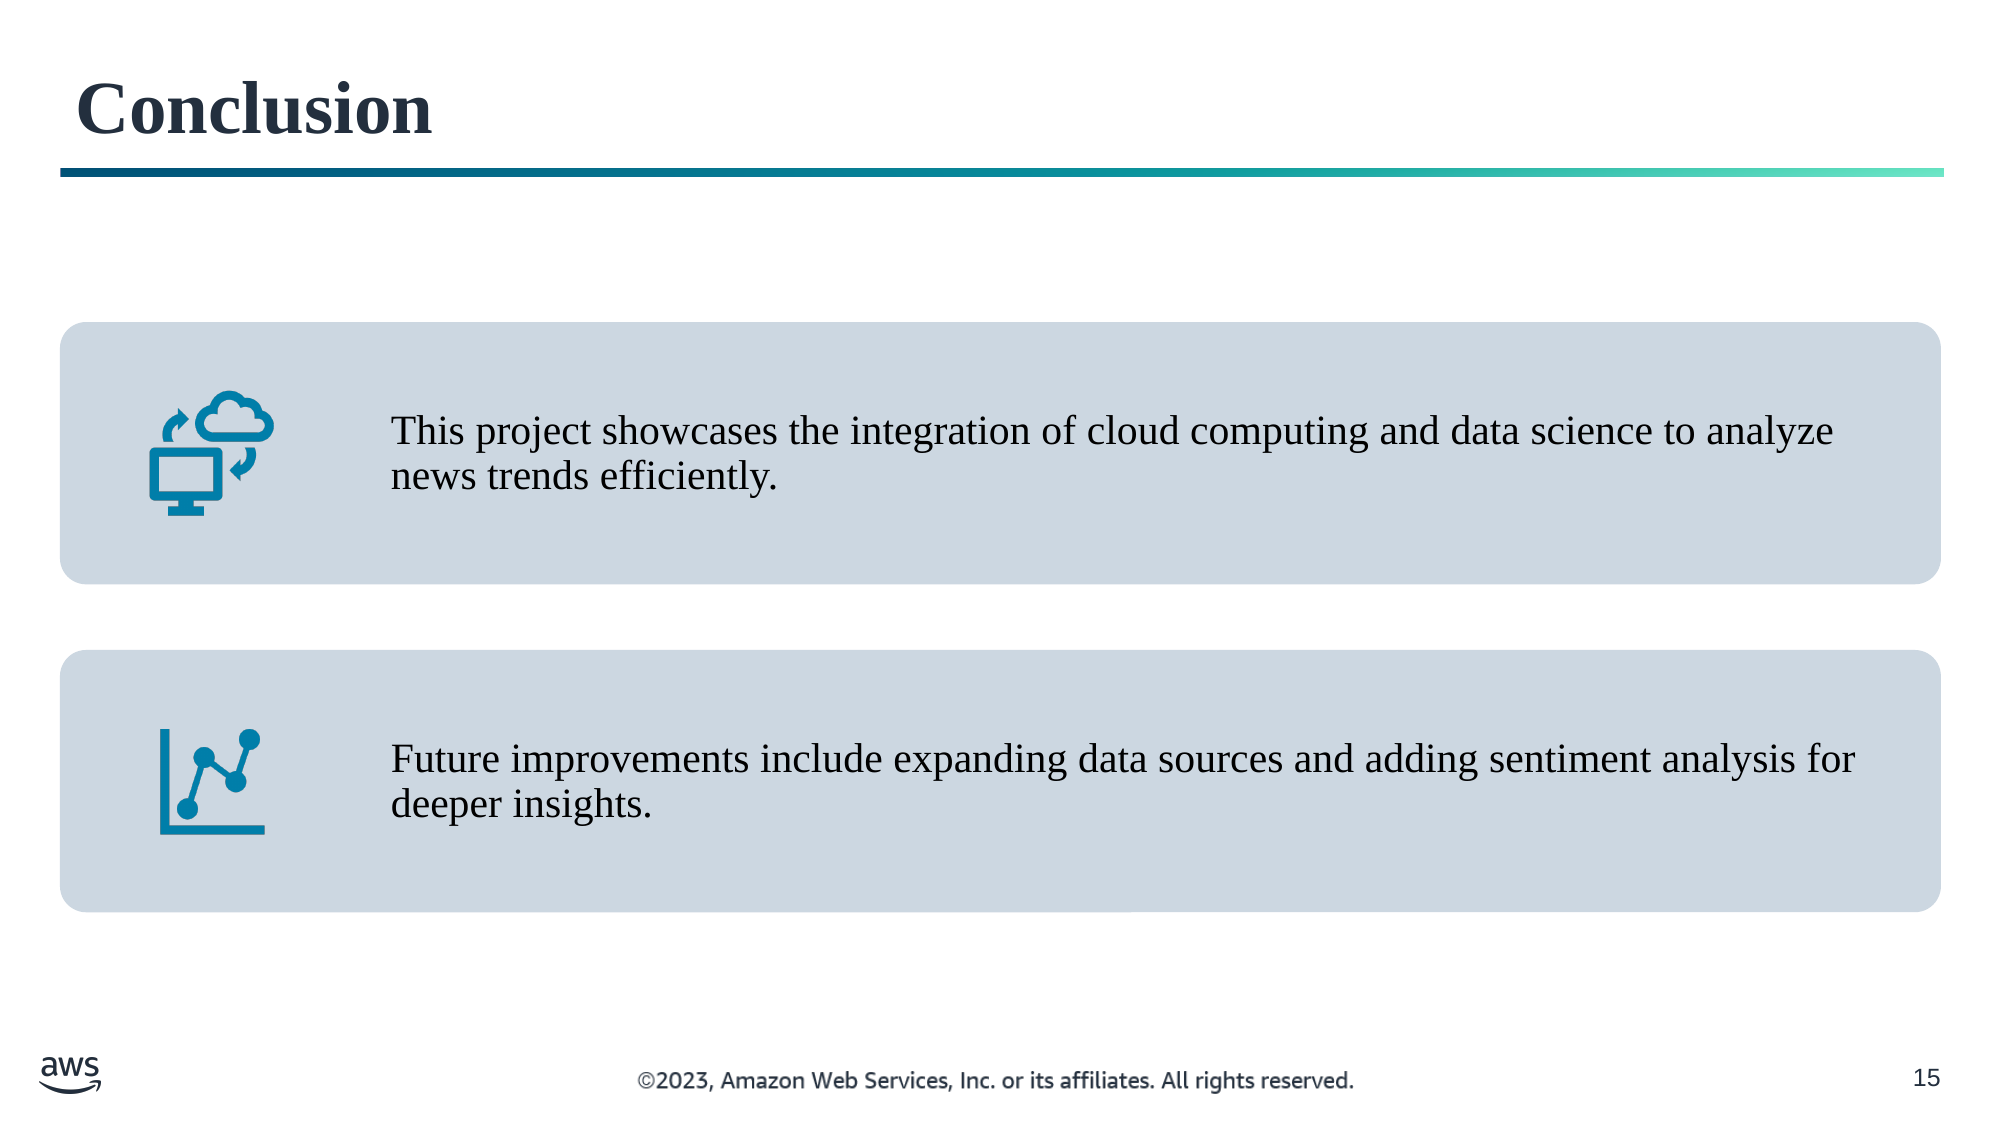

Conclusion
This project showcases the integration of cloud computing and data science to analyze news trends efficiently.
Future improvements include expanding data sources and adding sentiment analysis for deeper insights.
15